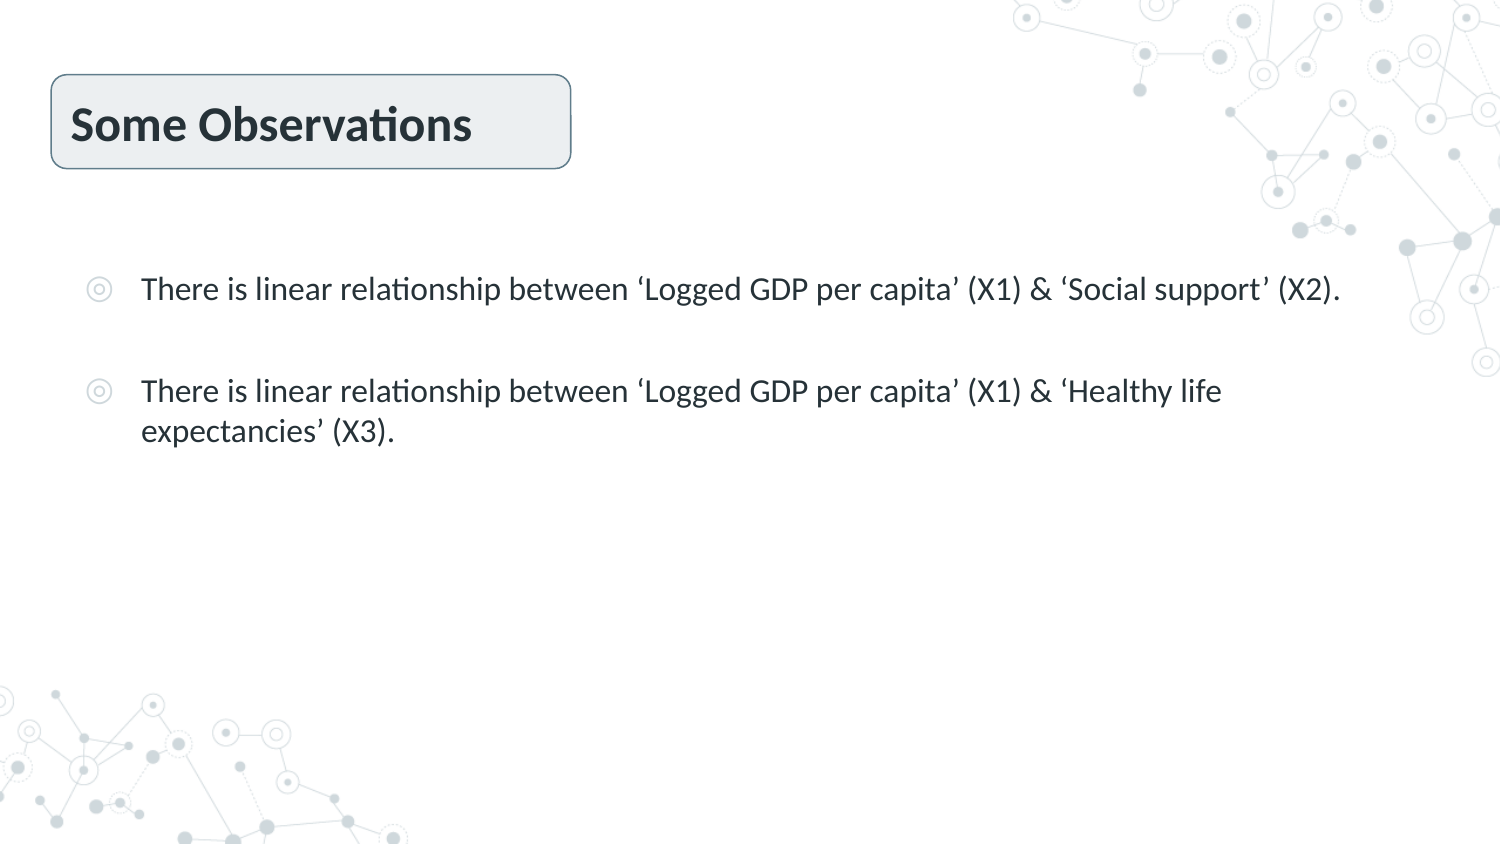

Some Observations
There is linear relationship between ‘Logged GDP per capita’ (X1) & ‘Social support’ (X2).

There is linear relationship between ‘Logged GDP per capita’ (X1) & ‘Healthy life expectancies’ (X3).